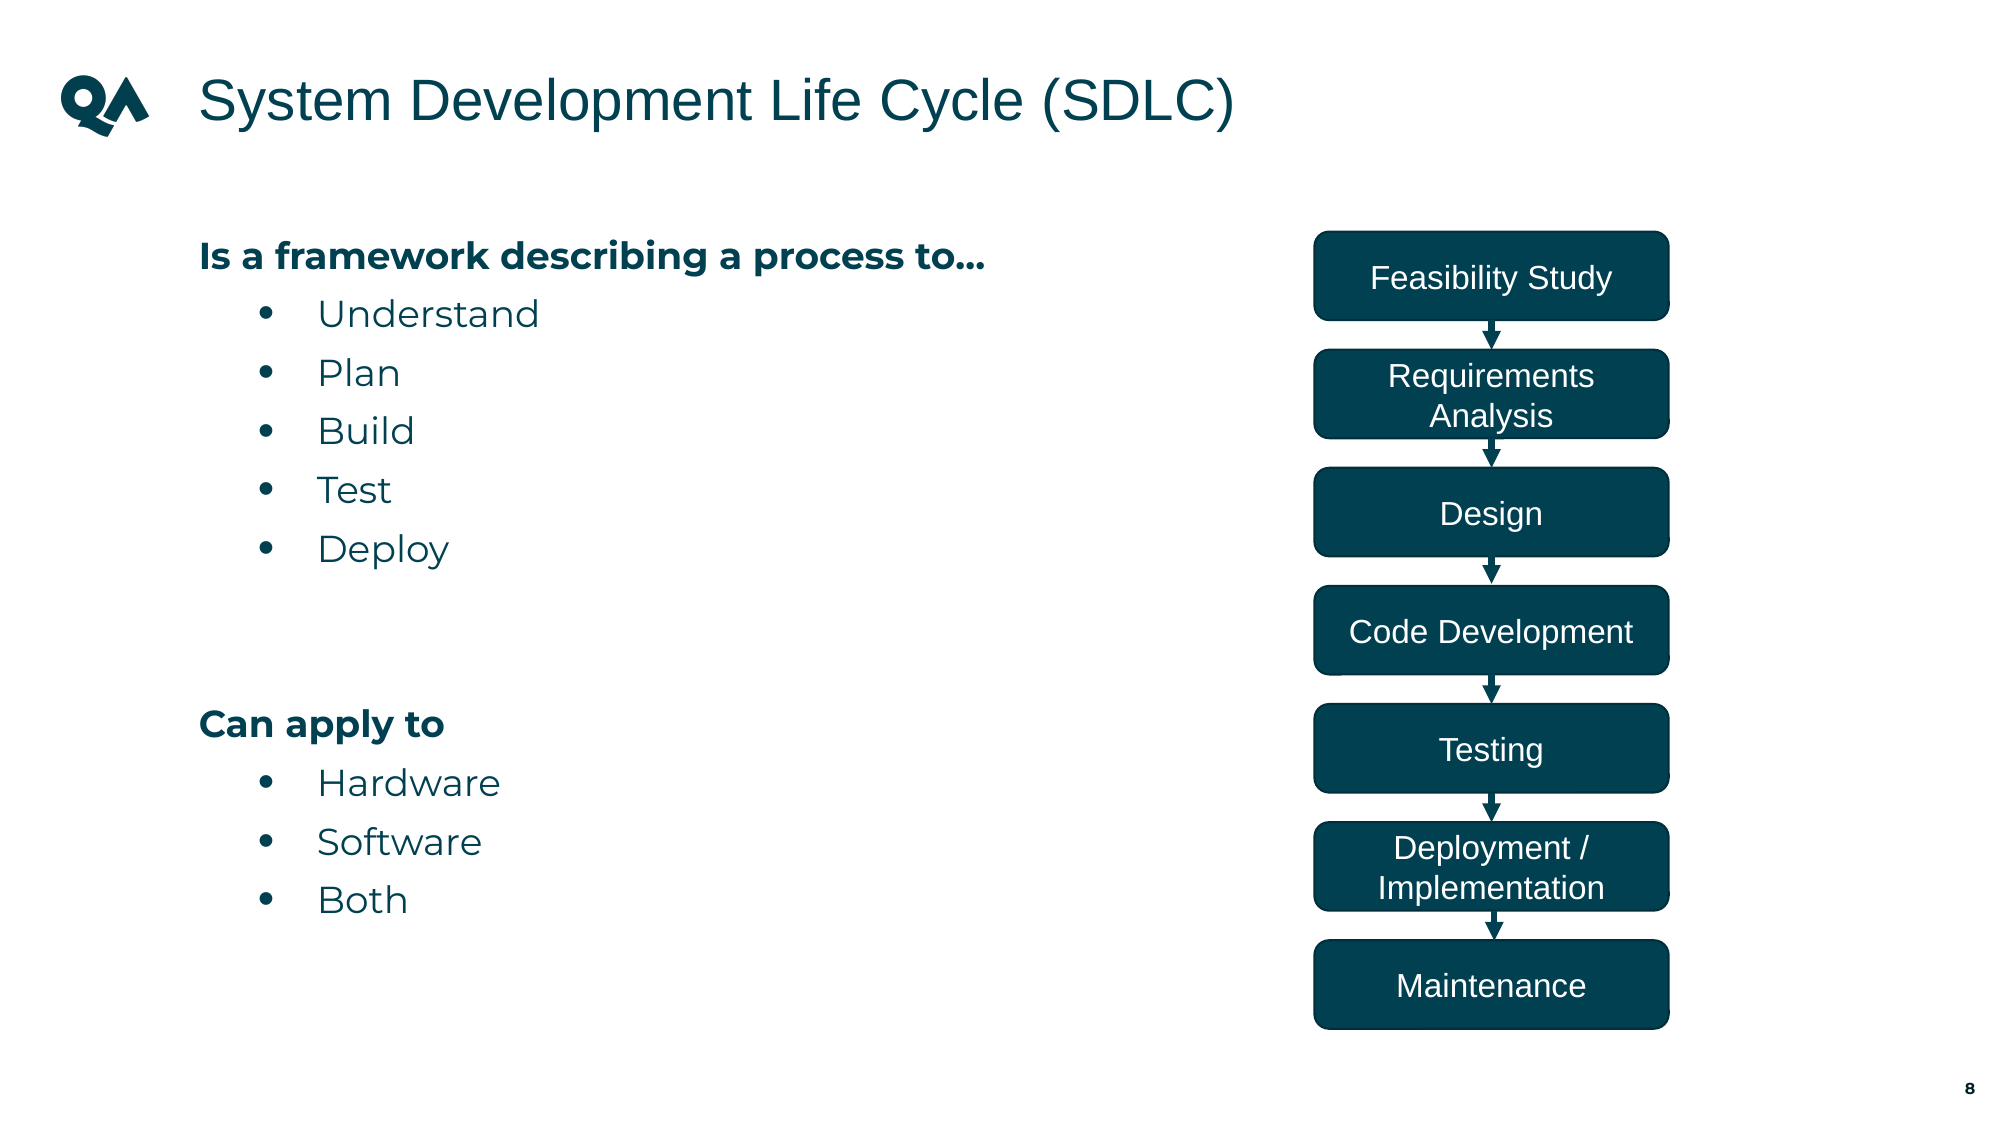

System Development Life Cycle (SDLC)
Is a framework describing a process to…
Understand
Plan
Build
Test
Deploy

Can apply to
Hardware
Software
Both

Feasibility Study
Requirements Analysis
Design
Code Development
Testing
Deployment / Implementation
Maintenance
8